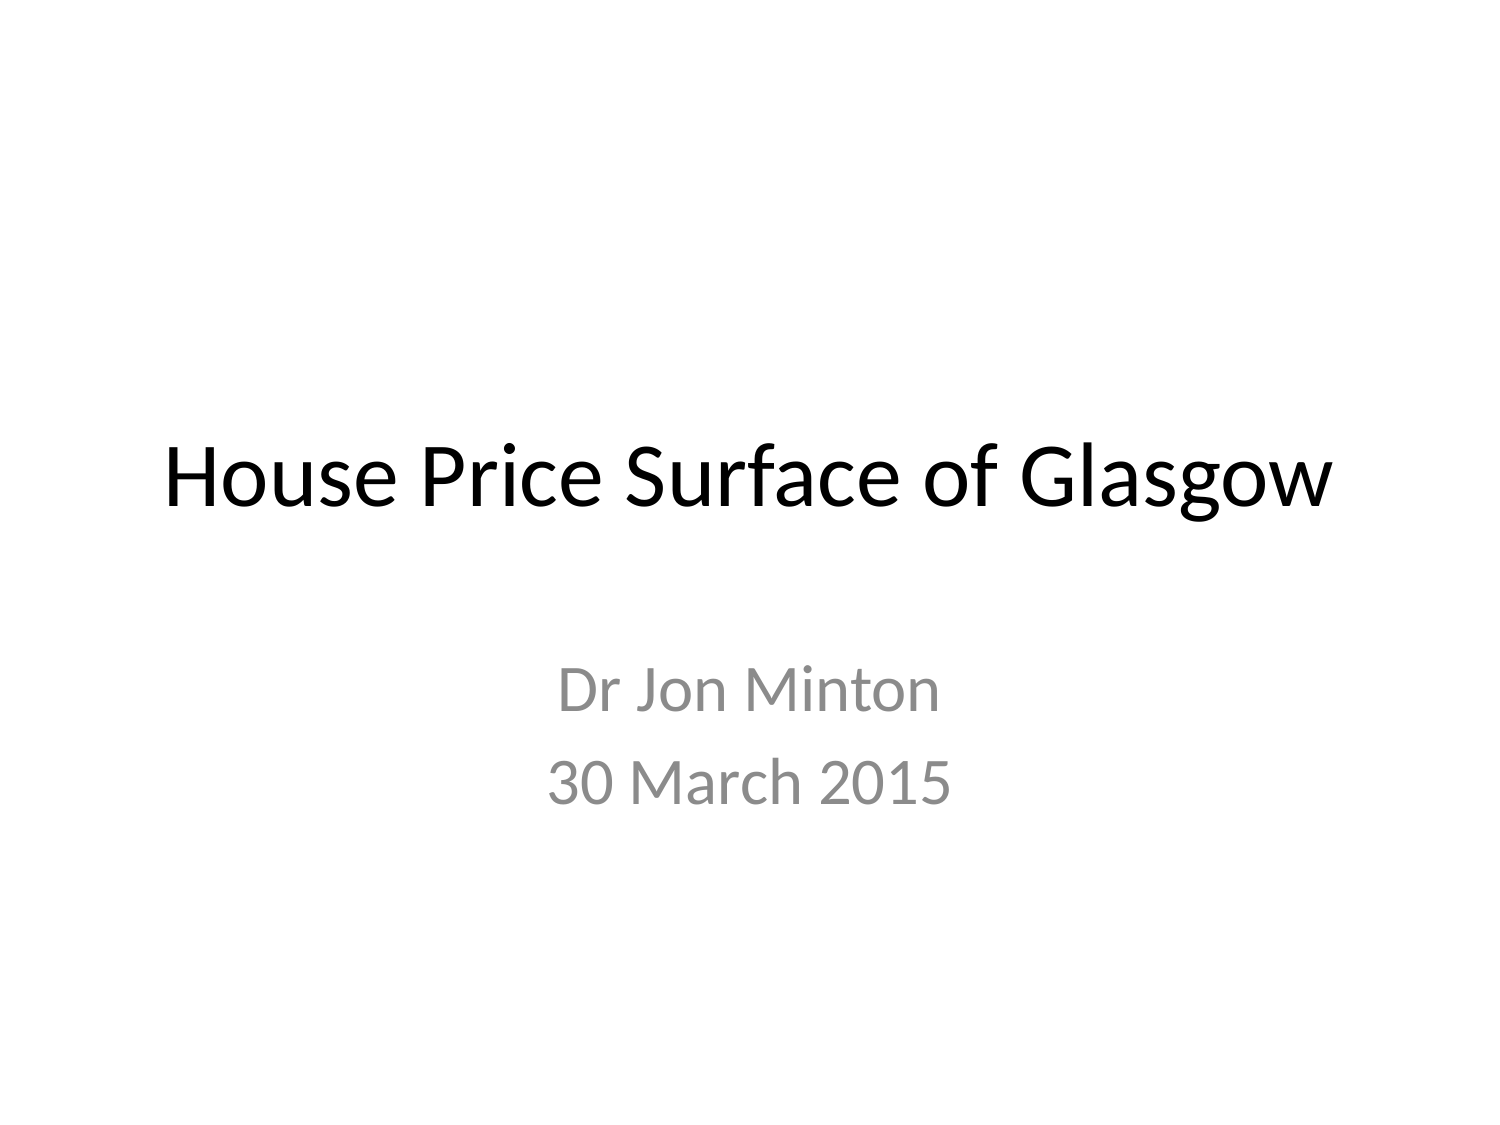

# House Price Surface of Glasgow
Dr Jon Minton
30 March 2015